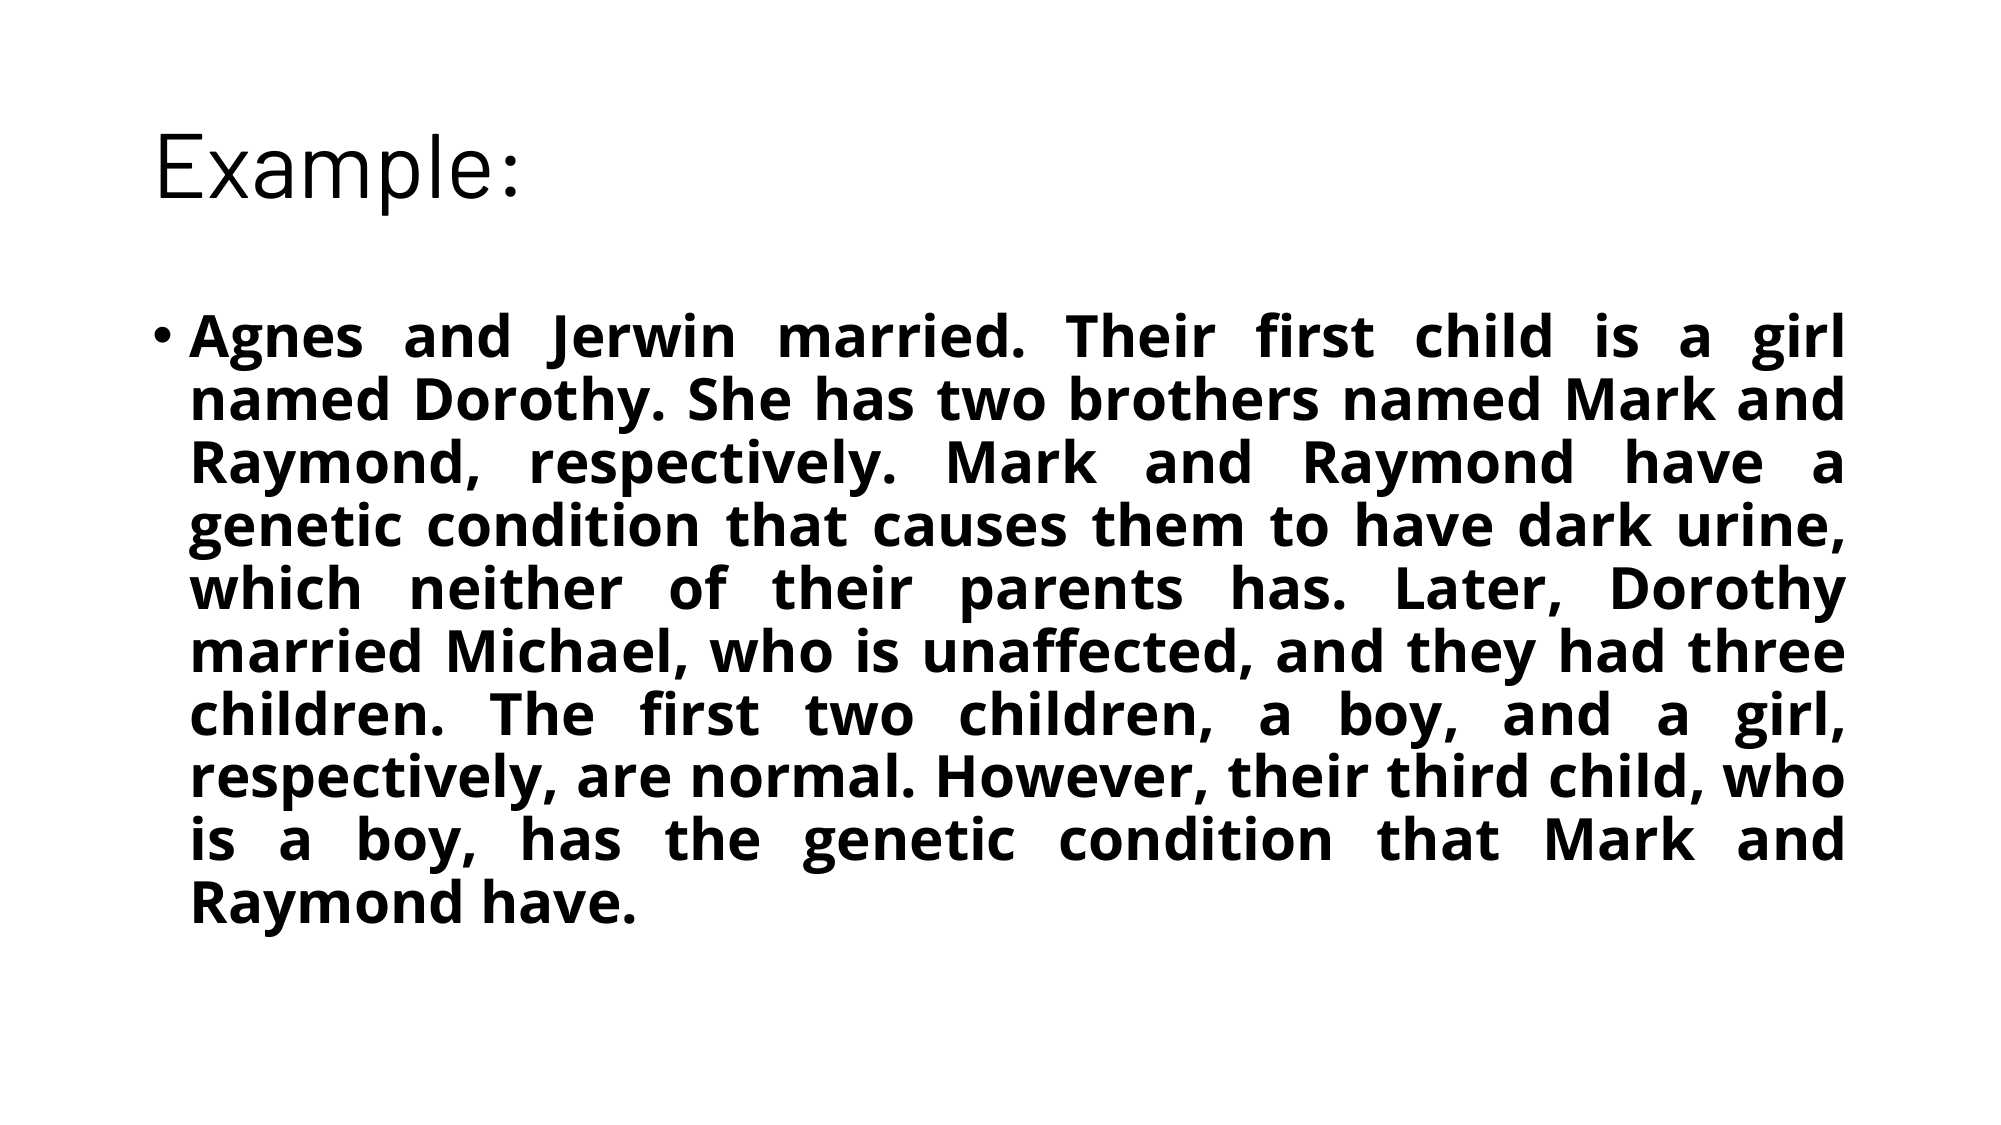

# Example:
Agnes and Jerwin married. Their first child is a girl named Dorothy. She has two brothers named Mark and Raymond, respectively. Mark and Raymond have a genetic condition that causes them to have dark urine, which neither of their parents has. Later, Dorothy married Michael, who is unaffected, and they had three children. The first two children, a boy, and a girl, respectively, are normal. However, their third child, who is a boy, has the genetic condition that Mark and Raymond have.